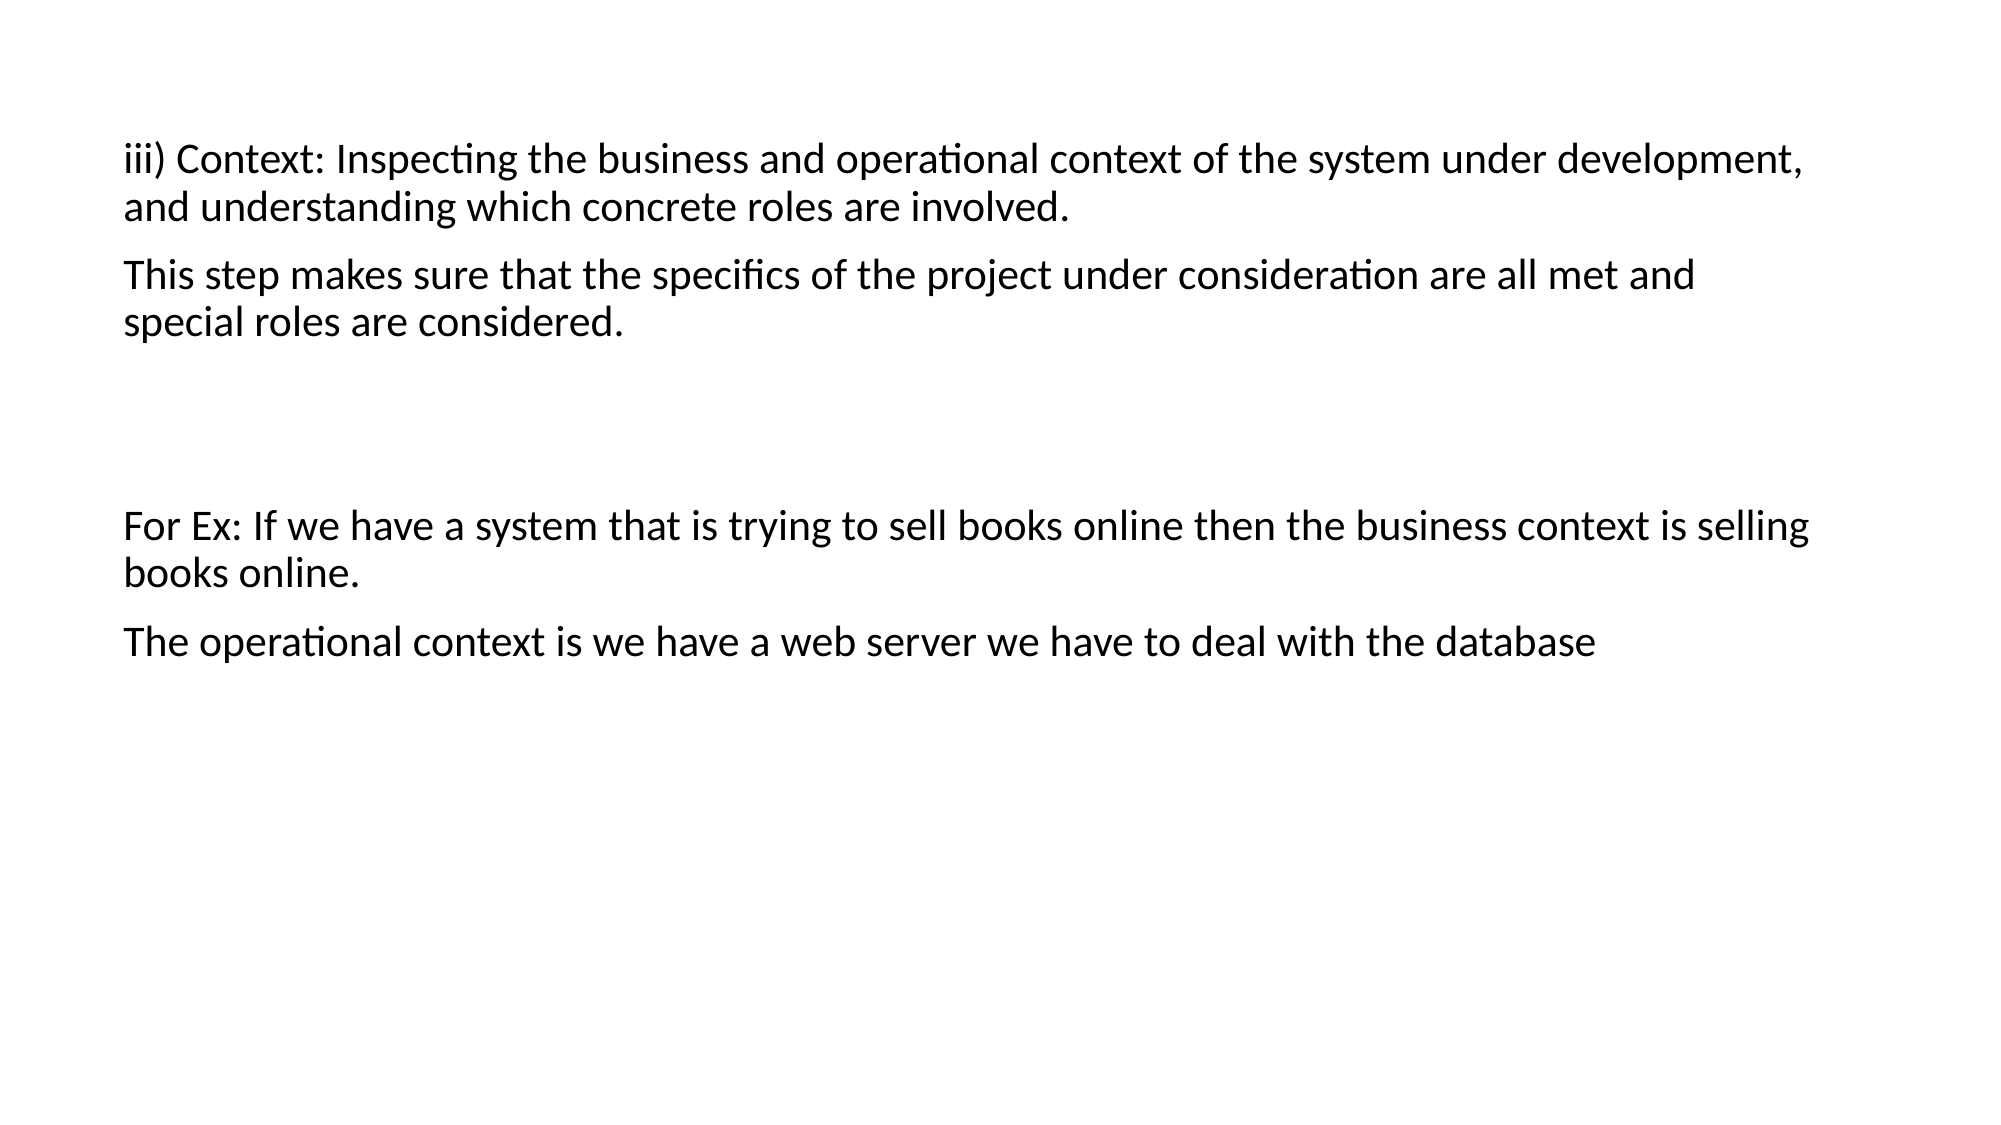

iii) Context: Inspecting the business and operational context of the system under development, and understanding which concrete roles are involved.
This step makes sure that the specifics of the project under consideration are all met and special roles are considered.

For Ex: If we have a system that is trying to sell books online then the business context is selling books online.
The operational context is we have a web server we have to deal with the database